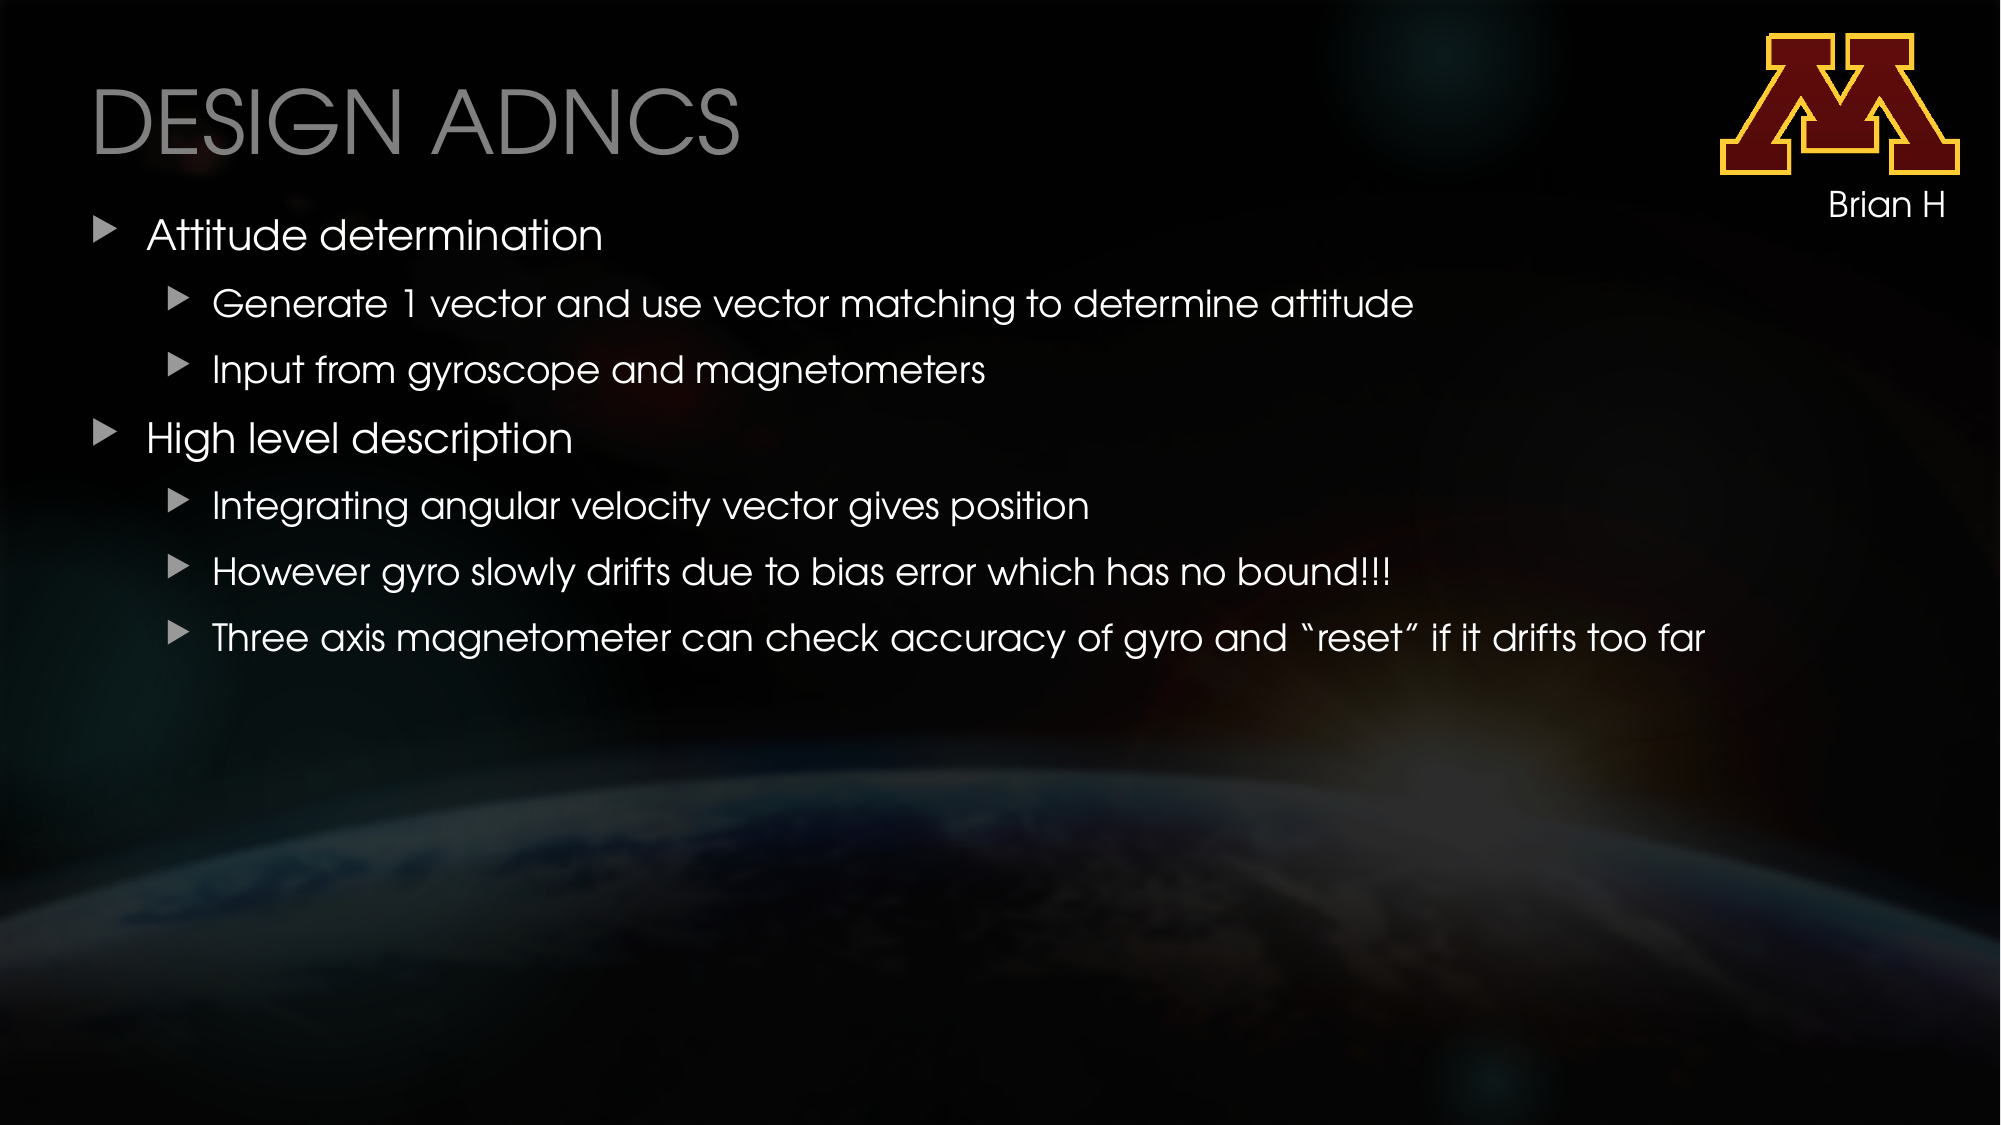

# DESIGN ADNCS
Brian H
Attitude determination
Generate 1 vector and use vector matching to determine attitude
Input from gyroscope and magnetometers
High level description
Integrating angular velocity vector gives position
However gyro slowly drifts due to bias error which has no bound!!!
Three axis magnetometer can check accuracy of gyro and “reset” if it drifts too far